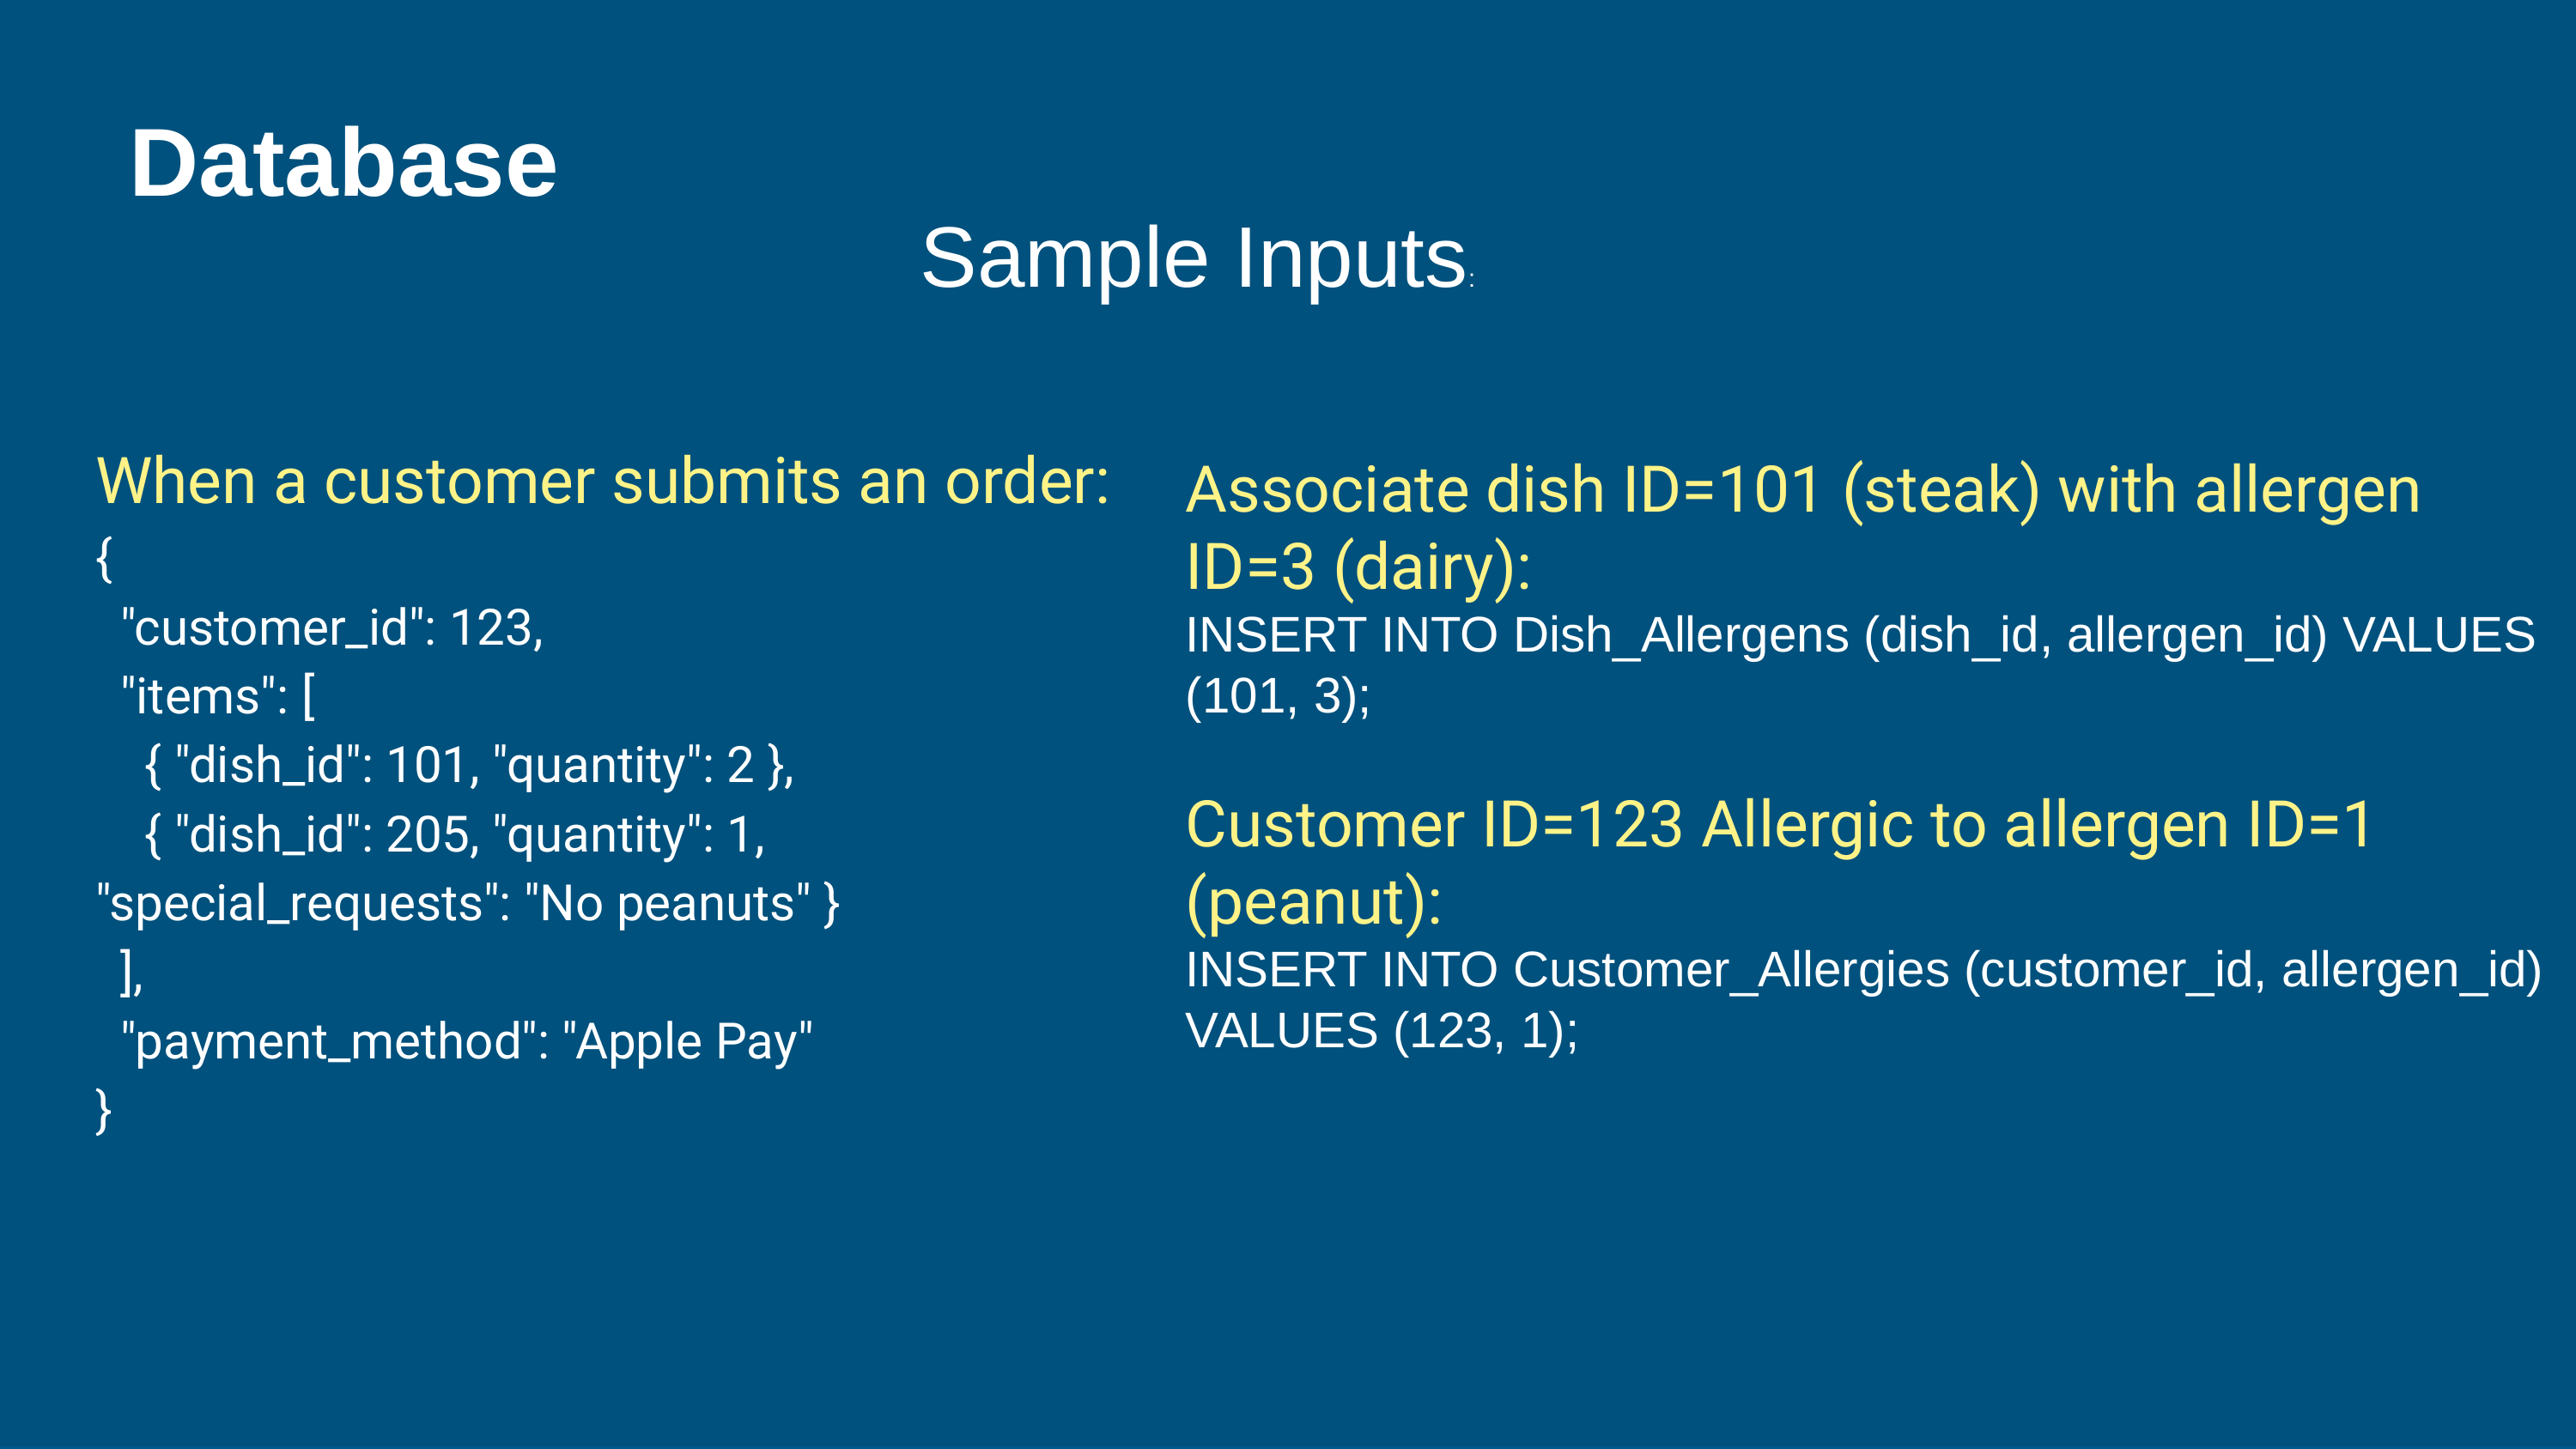

# Database

Sample Inputs:
When a customer submits an order:
{
  "customer_id": 123,
  "items": [
    { "dish_id": 101, "quantity": 2 },
    { "dish_id": 205, "quantity": 1, "special_requests": "No peanuts" }
  ],
  "payment_method": "Apple Pay"
}
Associate dish ID=101 (steak) with allergen ID=3 (dairy):
INSERT INTO Dish_Allergens (dish_id, allergen_id) VALUES (101, 3);

Customer ID=123 Allergic to allergen ID=1 (peanut):
INSERT INTO Customer_Allergies (customer_id, allergen_id) VALUES (123, 1);